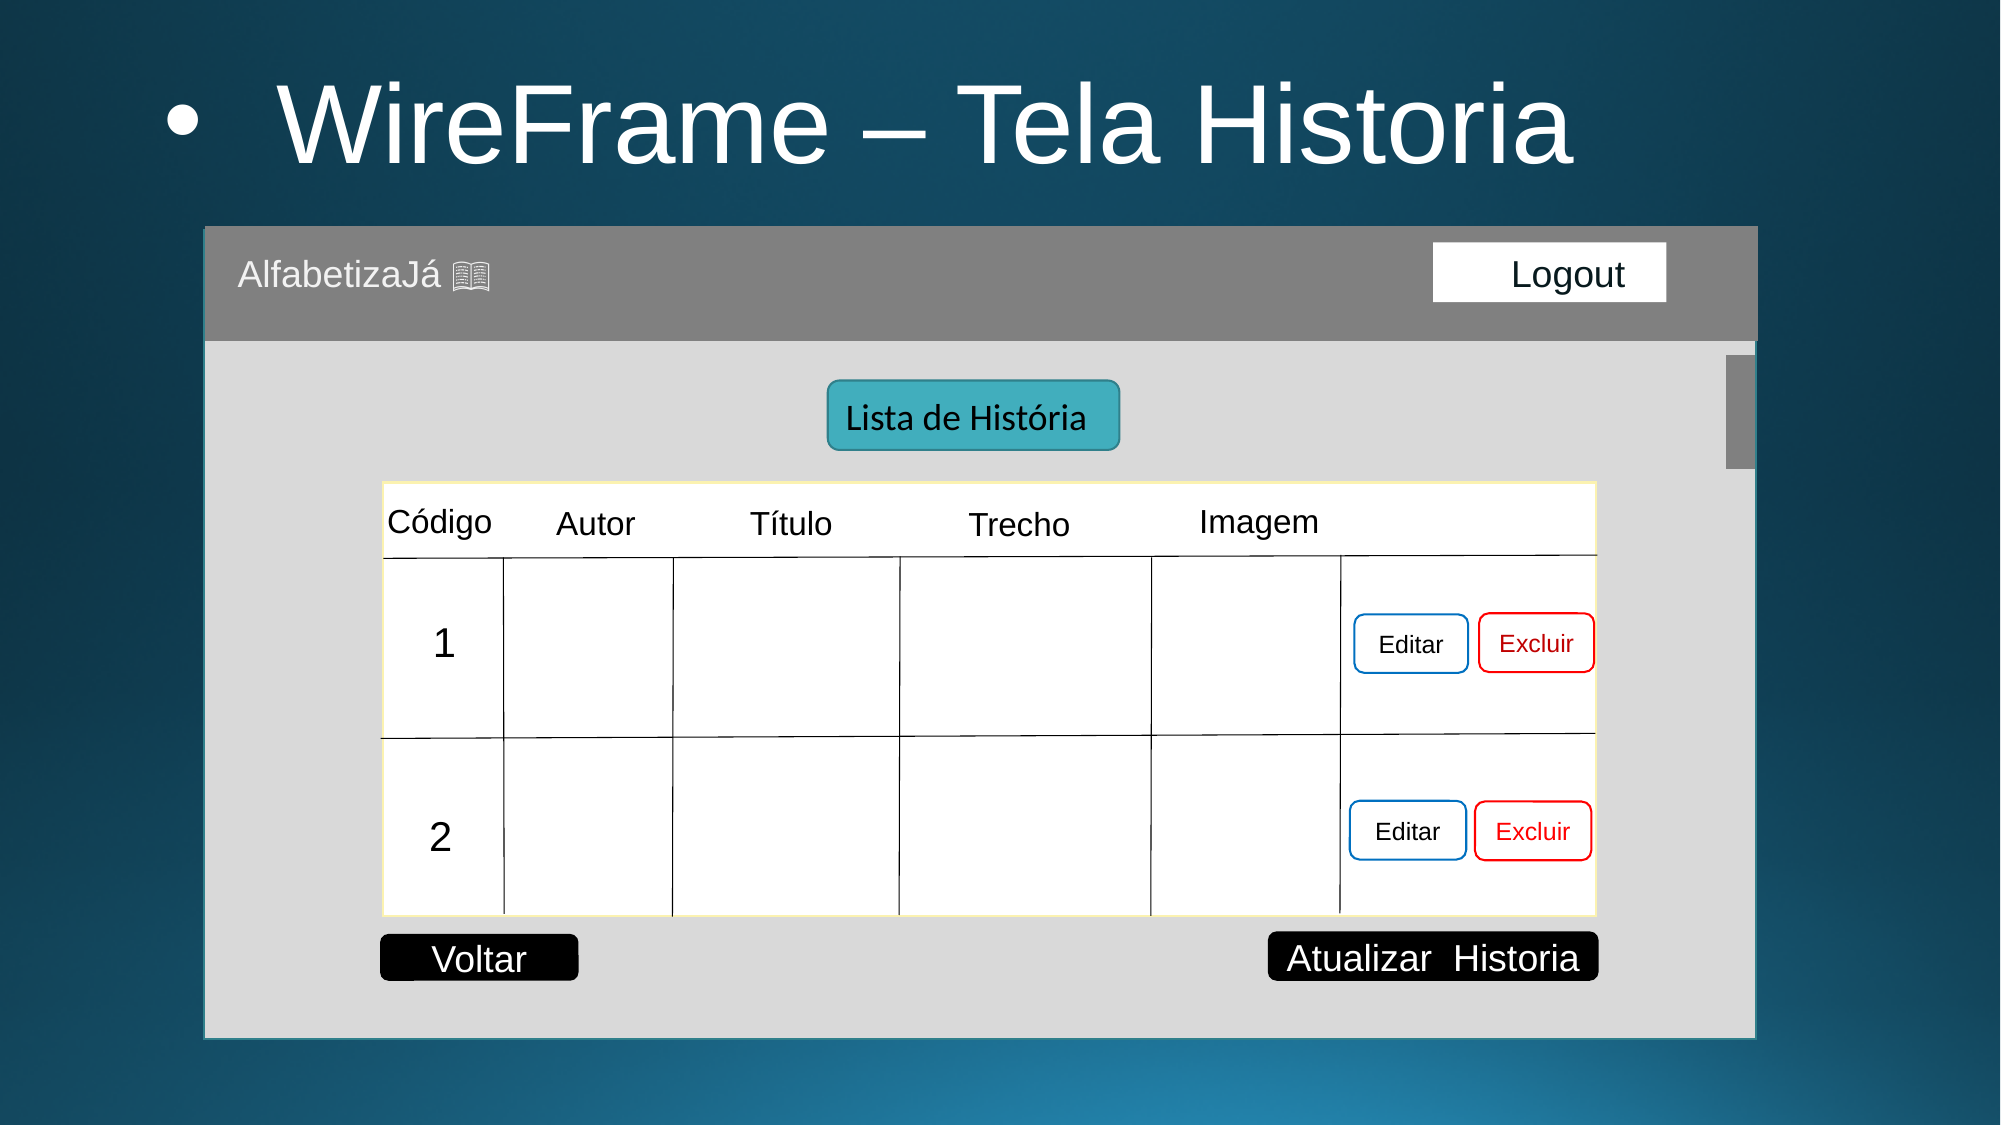

WireFrame – Tela Historia

AlfabetizaJá 📖
      Logout

Lista de História

Código
Imagem
Autor
Título
Trecho
1
Excluir
Editar
Editar
Excluir
2
Atualizar  Historia
Voltar